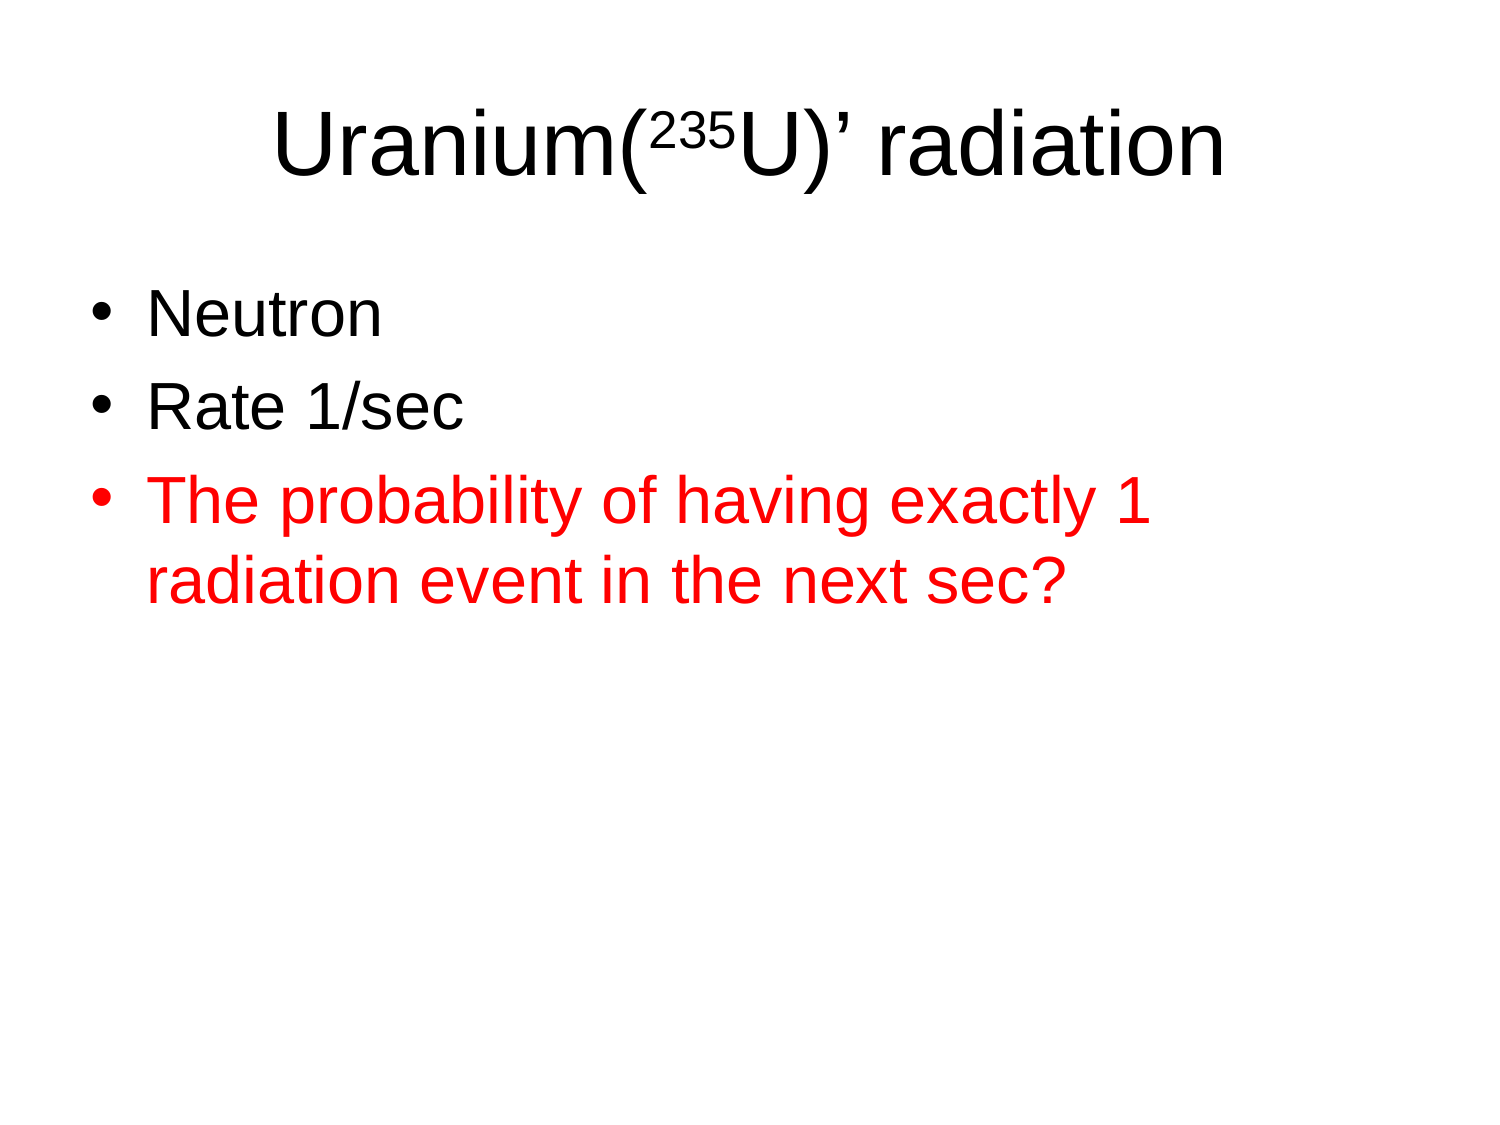

# Uranium(235U)’ radiation
Neutron
Rate 1/sec
The probability of having exactly 1 radiation event in the next sec?